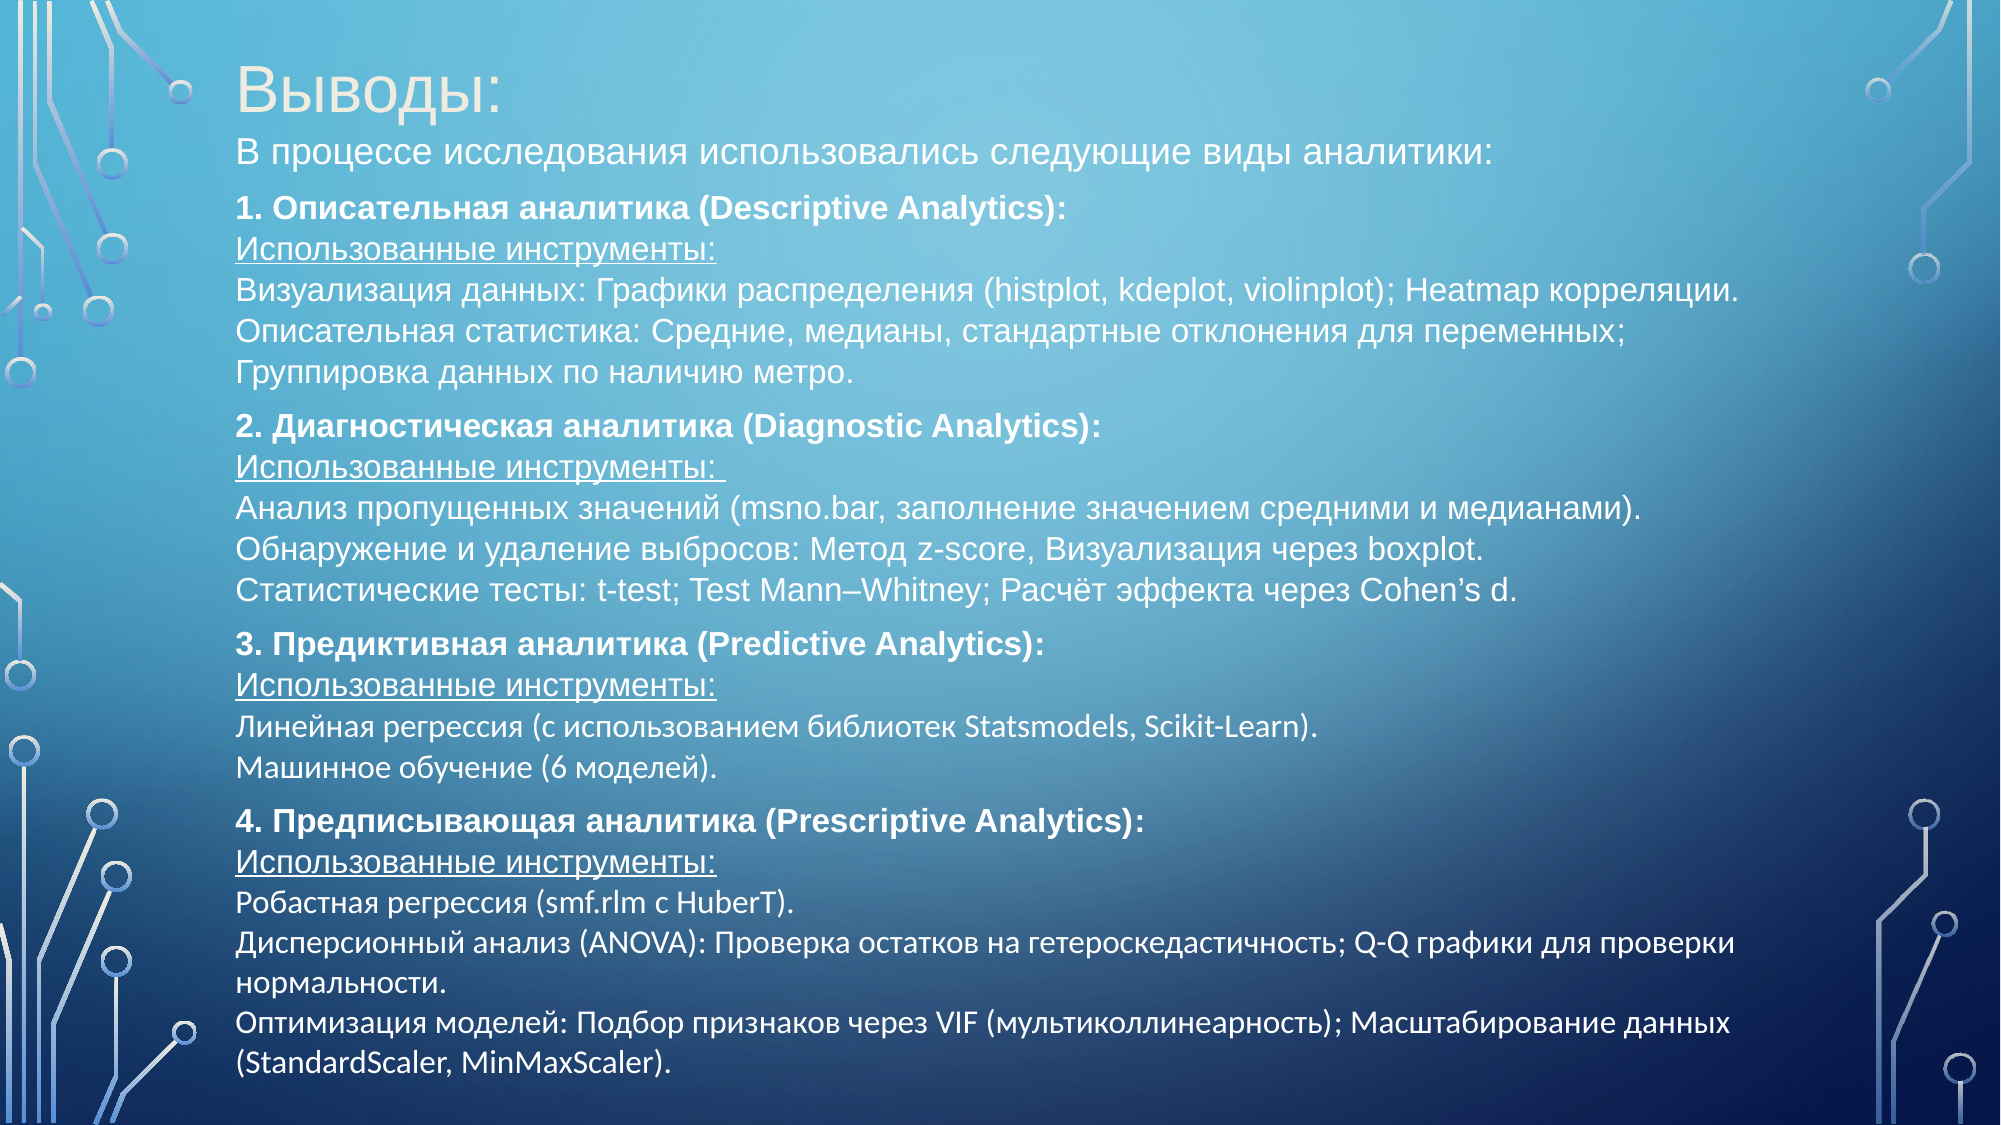

Выводы:
В процессе исследования использовались следующие виды аналитики:
1. Описательная аналитика (Descriptive Analytics):
Использованные инструменты:
Визуализация данных: Графики распределения (histplot, kdeplot, violinplot); Heatmap корреляции.
Описательная статистика: Средние, медианы, стандартные отклонения для переменных; Группировка данных по наличию метро.
2. Диагностическая аналитика (Diagnostic Analytics):
Использованные инструменты:
Анализ пропущенных значений (msno.bar, заполнение значением средними и медианами).
Обнаружение и удаление выбросов: Метод z-score, Визуализация через boxplot.
Статистические тесты: t-test; Test Mann–Whitney; Расчёт эффекта через Cohen’s d.
3. Предиктивная аналитика (Predictive Analytics):
Использованные инструменты:
Линейная регрессия (с использованием библиотек Statsmodels, Scikit-Learn).
Машинное обучение (6 моделей).
4. Предписывающая аналитика (Prescriptive Analytics):
Использованные инструменты:
Робастная регрессия (smf.rlm с HuberT).
Дисперсионный анализ (ANOVA): Проверка остатков на гетероскедастичность; Q-Q графики для проверки нормальности.
Оптимизация моделей: Подбор признаков через VIF (мультиколлинеарность); Масштабирование данных (StandardScaler, MinMaxScaler).